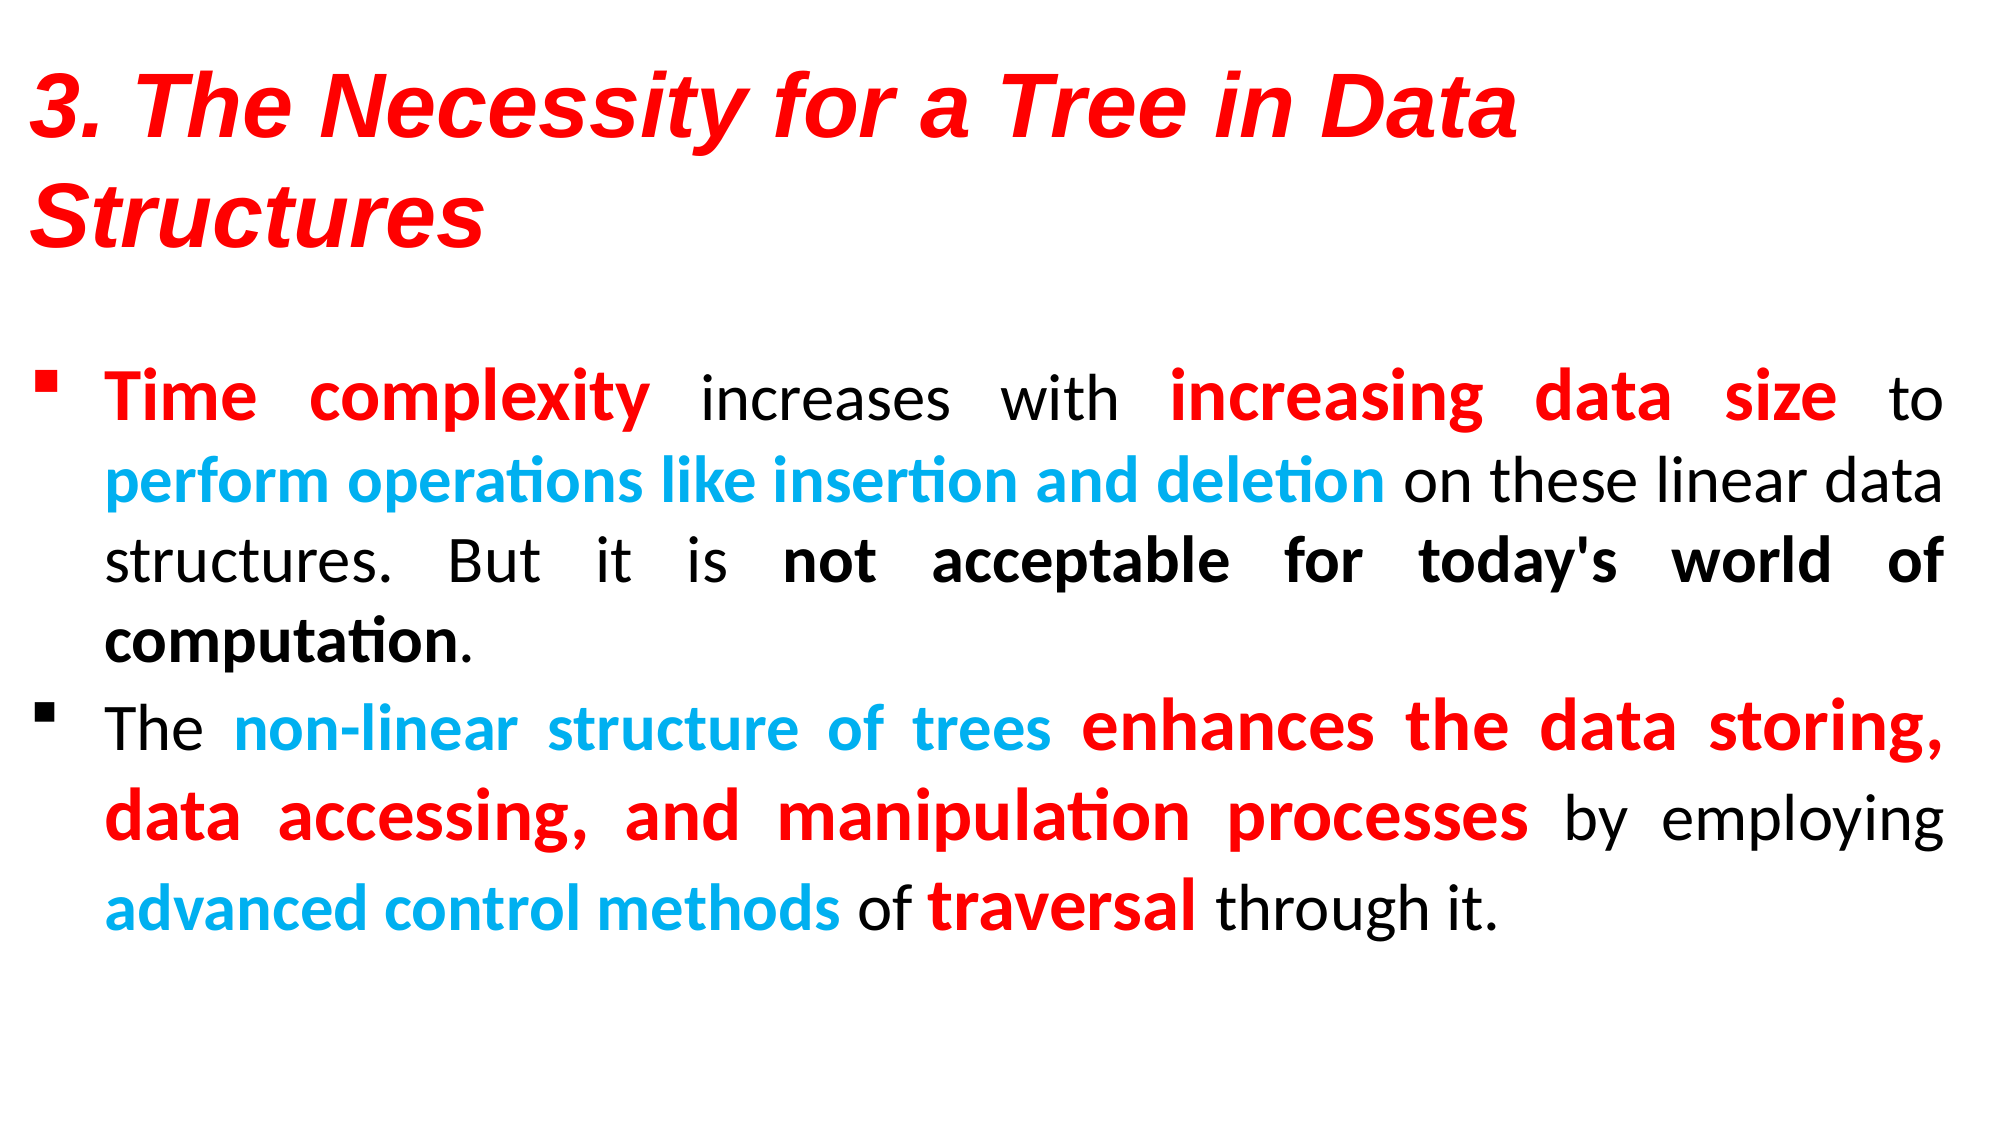

3. The Necessity for a Tree in Data Structures

Time complexity increases with increasing data size to perform operations like insertion and deletion on these linear data structures. But it is not acceptable for today's world of computation.
The non-linear structure of trees enhances the data storing, data accessing, and manipulation processes by employing advanced control methods of traversal through it.